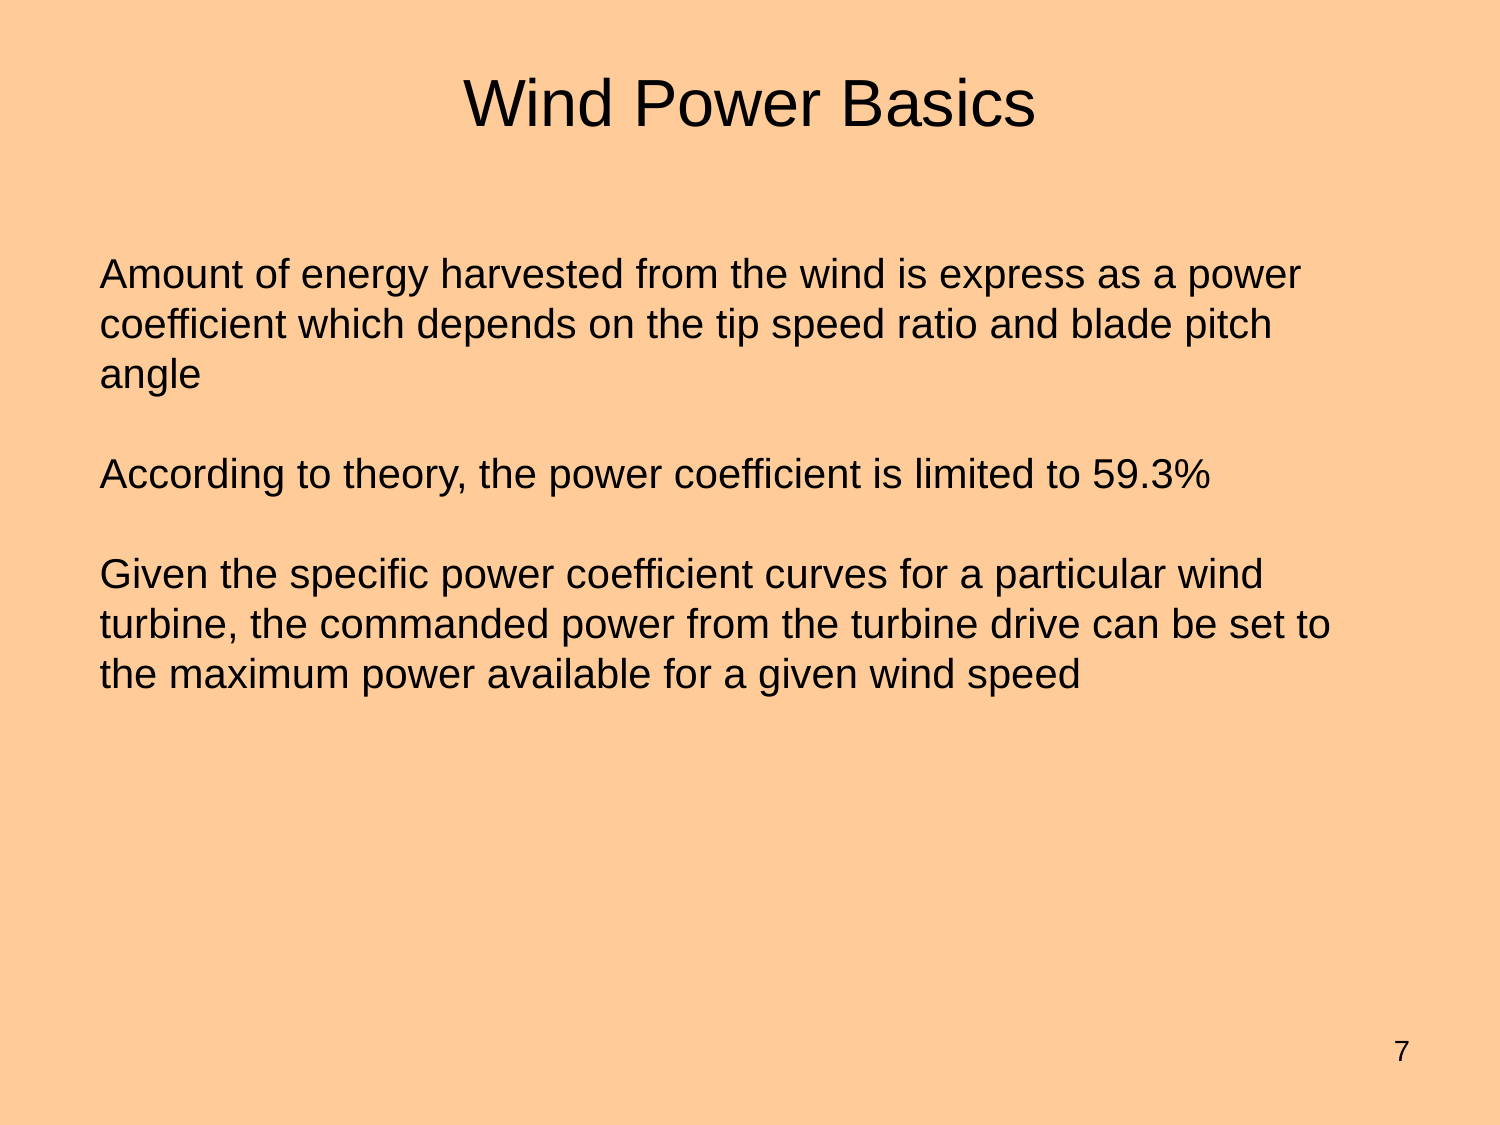

Wind Power Basics
Amount of energy harvested from the wind is express as a power coefficient which depends on the tip speed ratio and blade pitch angle

According to theory, the power coefficient is limited to 59.3%

Given the specific power coefficient curves for a particular wind turbine, the commanded power from the turbine drive can be set to the maximum power available for a given wind speed
7